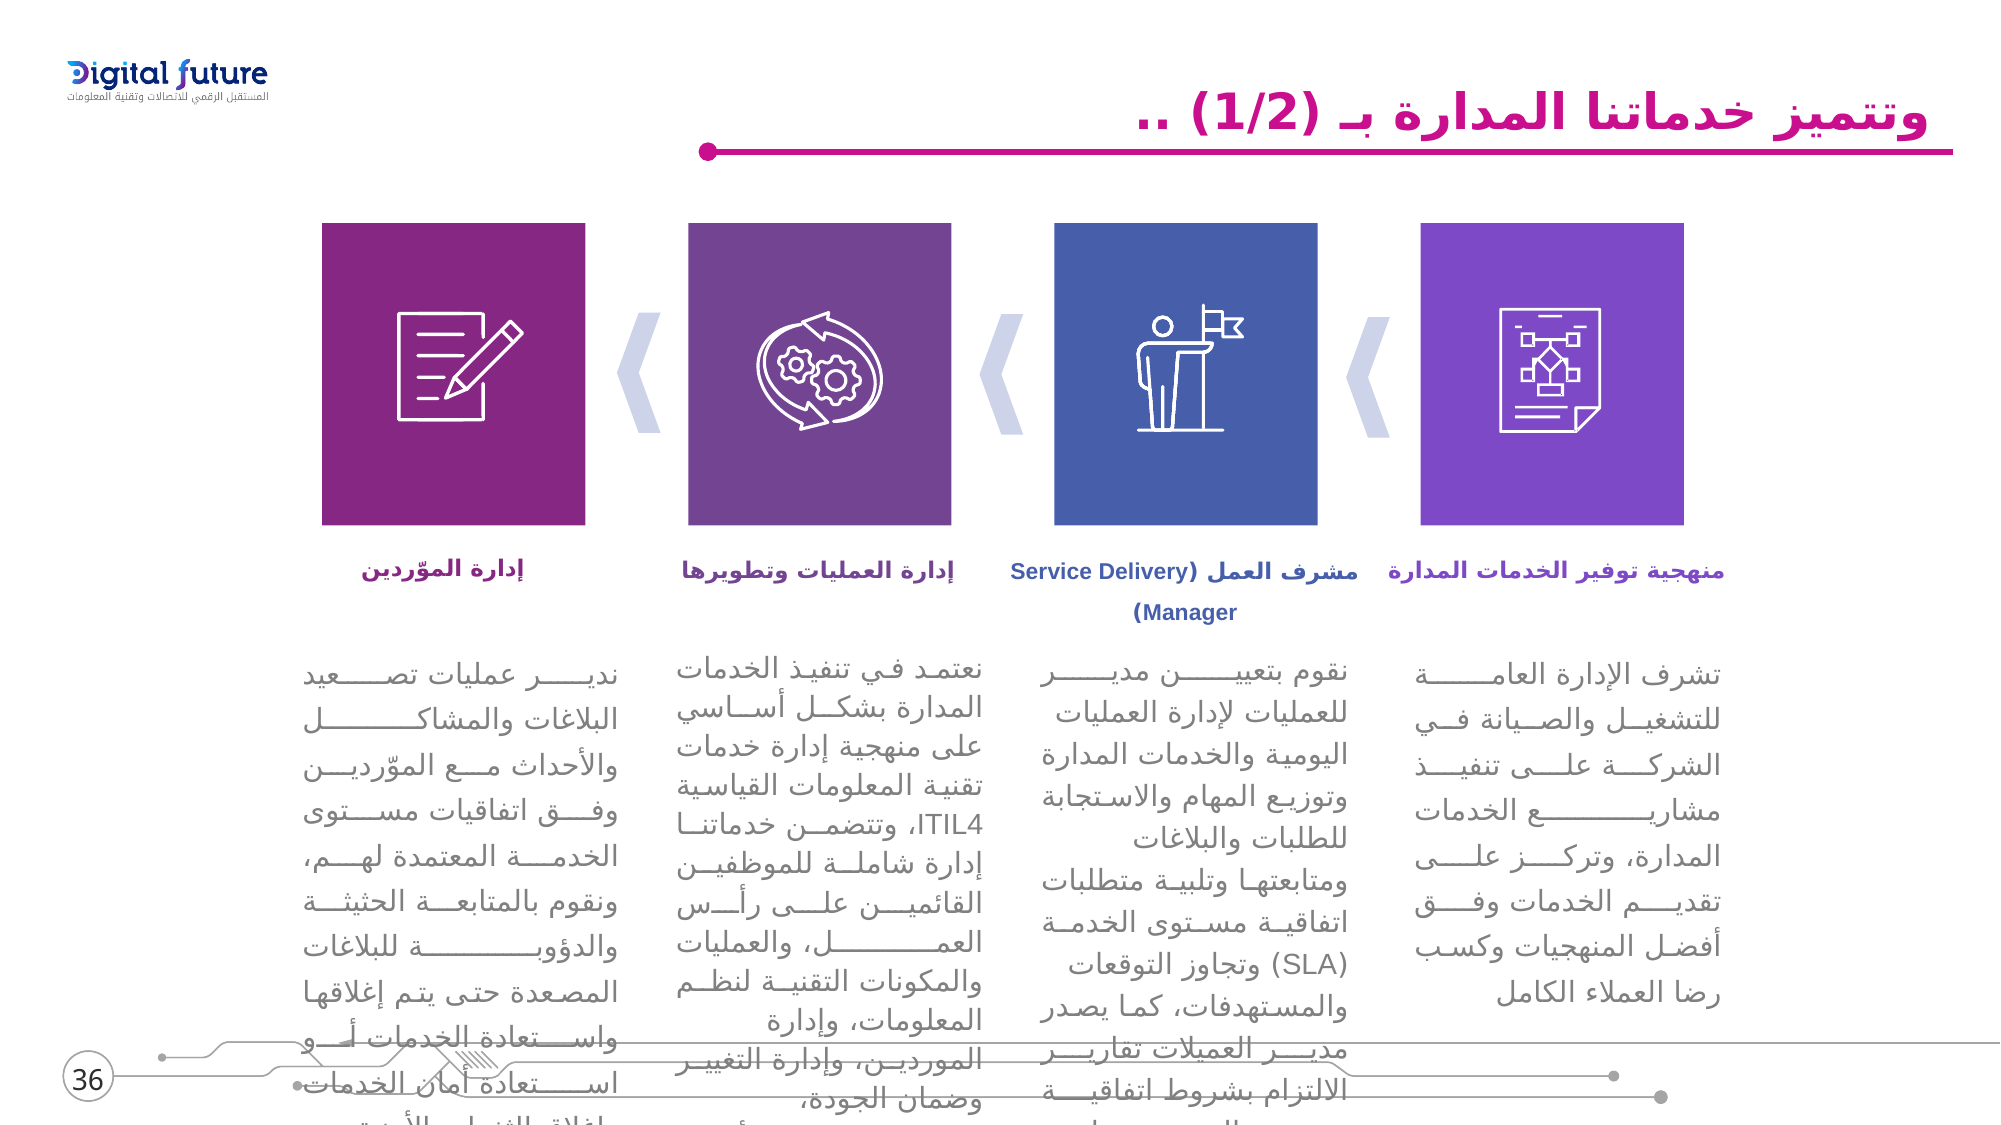

وتتميز خدماتنا المدارة بـ (1/2) ..

إدارة الموّردين
إدارة العمليات وتطويرها
منهجية توفير الخدمات المدارة
مشرف العمل (Service Delivery Manager)
ندير عمليات تصعيد البلاغات والمشاكل والأحداث مع الموّردين وفق اتفاقيات مستوى الخدمة المعتمدة لهم، ونقوم بالمتابعة الحثيثة والدؤوبة للبلاغات المصعدة حتى يتم إغلاقها واستعادة الخدمات أو استعادة أمان الخدمات وإغلاق الثغرات الأمنية
نعتمد في تنفيذ الخدمات المدارة بشكل أساسي على منهجية إدارة خدمات تقنية المعلومات القياسية ITIL4، وتتضمن خدماتنا إدارة شاملة للموظفين القائمين على رأس العمل، والعمليات والمكونات التقنية لنظم المعلومات، وإدارة الموردين، وإدارة التغيير وضمان الجودة، واستمرارية الأعمال والتحسين المستمر للعمليات
نقوم بتعيين مدير للعمليات لإدارة العمليات اليومية والخدمات المدارة وتوزيع المهام والاستجابة للطلبات والبلاغات ومتابعتها وتلبية متطلبات اتفاقية مستوى الخدمة (SLA) وتجاوز التوقعات والمستهدفات، كما يصدر مدير العميلات تقارير الالتزام بشروط اتفاقية مستوى الخدمة وتقارير الأداء الدورية
تشرف الإدارة العامة للتشغيل والصيانة في الشركة على تنفيذ مشاريع الخدمات المدارة، وتركز على تقديم الخدمات وفق أفضل المنهجيات وكسب رضا العملاء الكامل